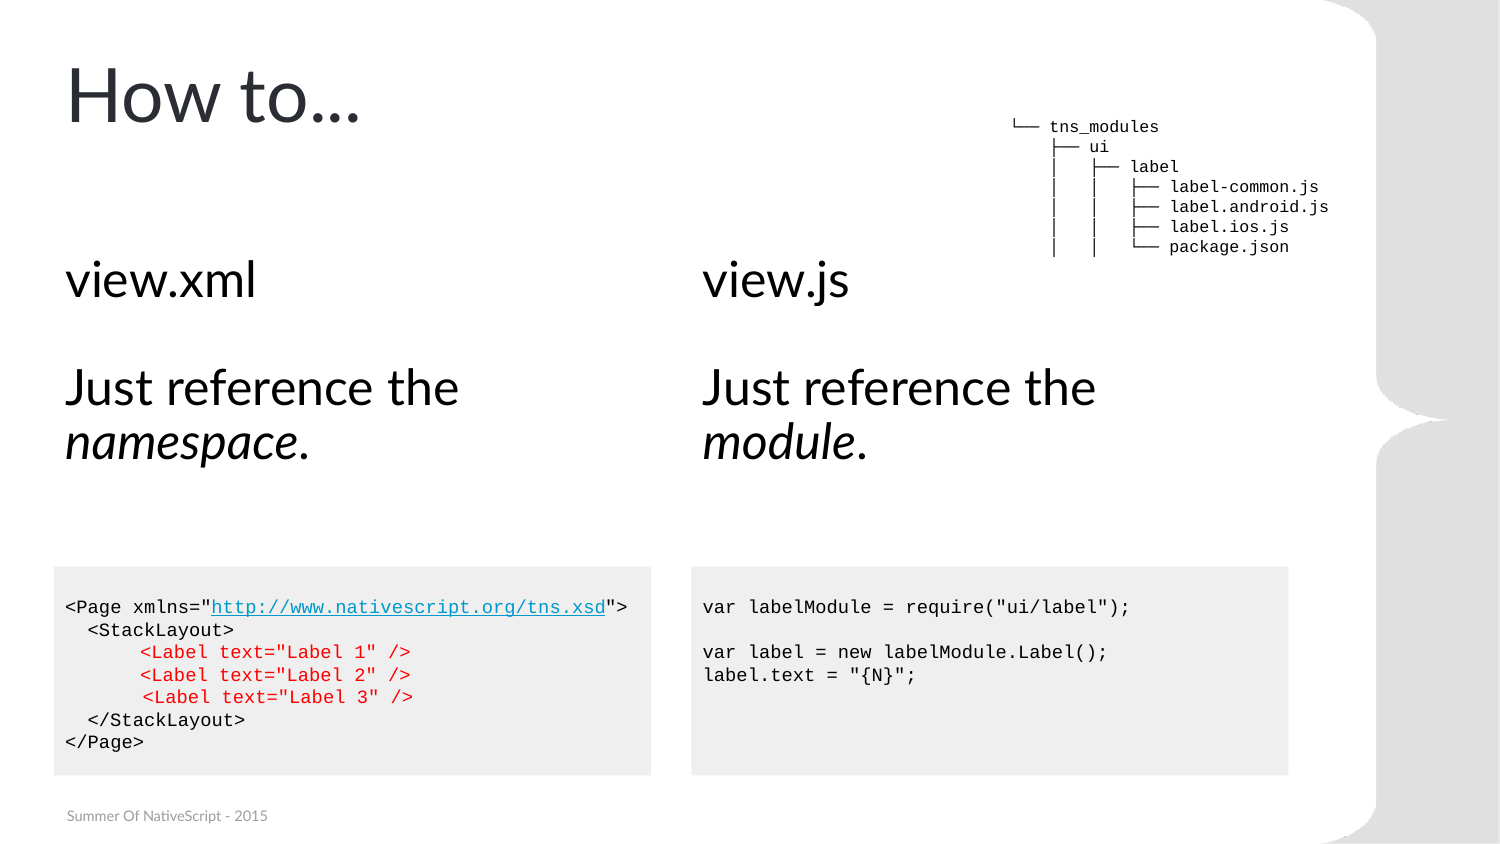

# How to...
└── tns_modules
    ├── ui
    │   ├── label
    │   │   ├── label-common.js
    │   │   ├── label.android.js
    │   │   ├── label.ios.js
    │   │   └── package.json
view.xml

Just reference the namespace.

view.js

Just reference the module.

<Page xmlns="http://www.nativescript.org/tns.xsd">
<StackLayout>
<Label text="Label 1" />
<Label text="Label 2" />
 <Label text="Label 3" />
  </StackLayout>
</Page>

var labelModule = require("ui/label");

var label = new labelModule.Label();
label.text = "{N}";